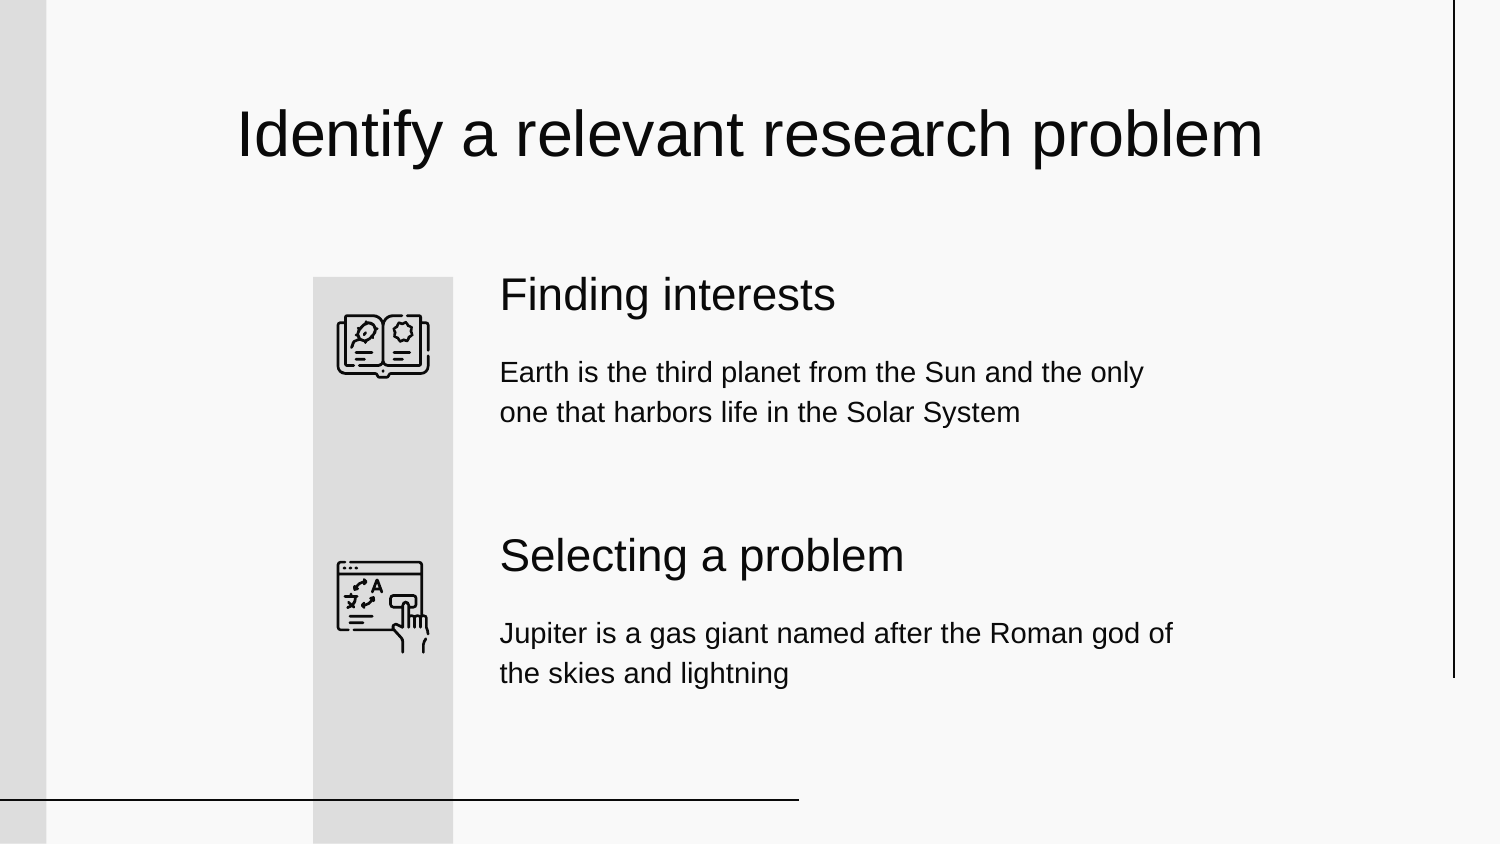

# Identify a relevant research problem
Finding interests

Earth is the third planet from the Sun and the only one that harbors life in the Solar System
Selecting a problem

Jupiter is a gas giant named after the Roman god of the skies and lightning